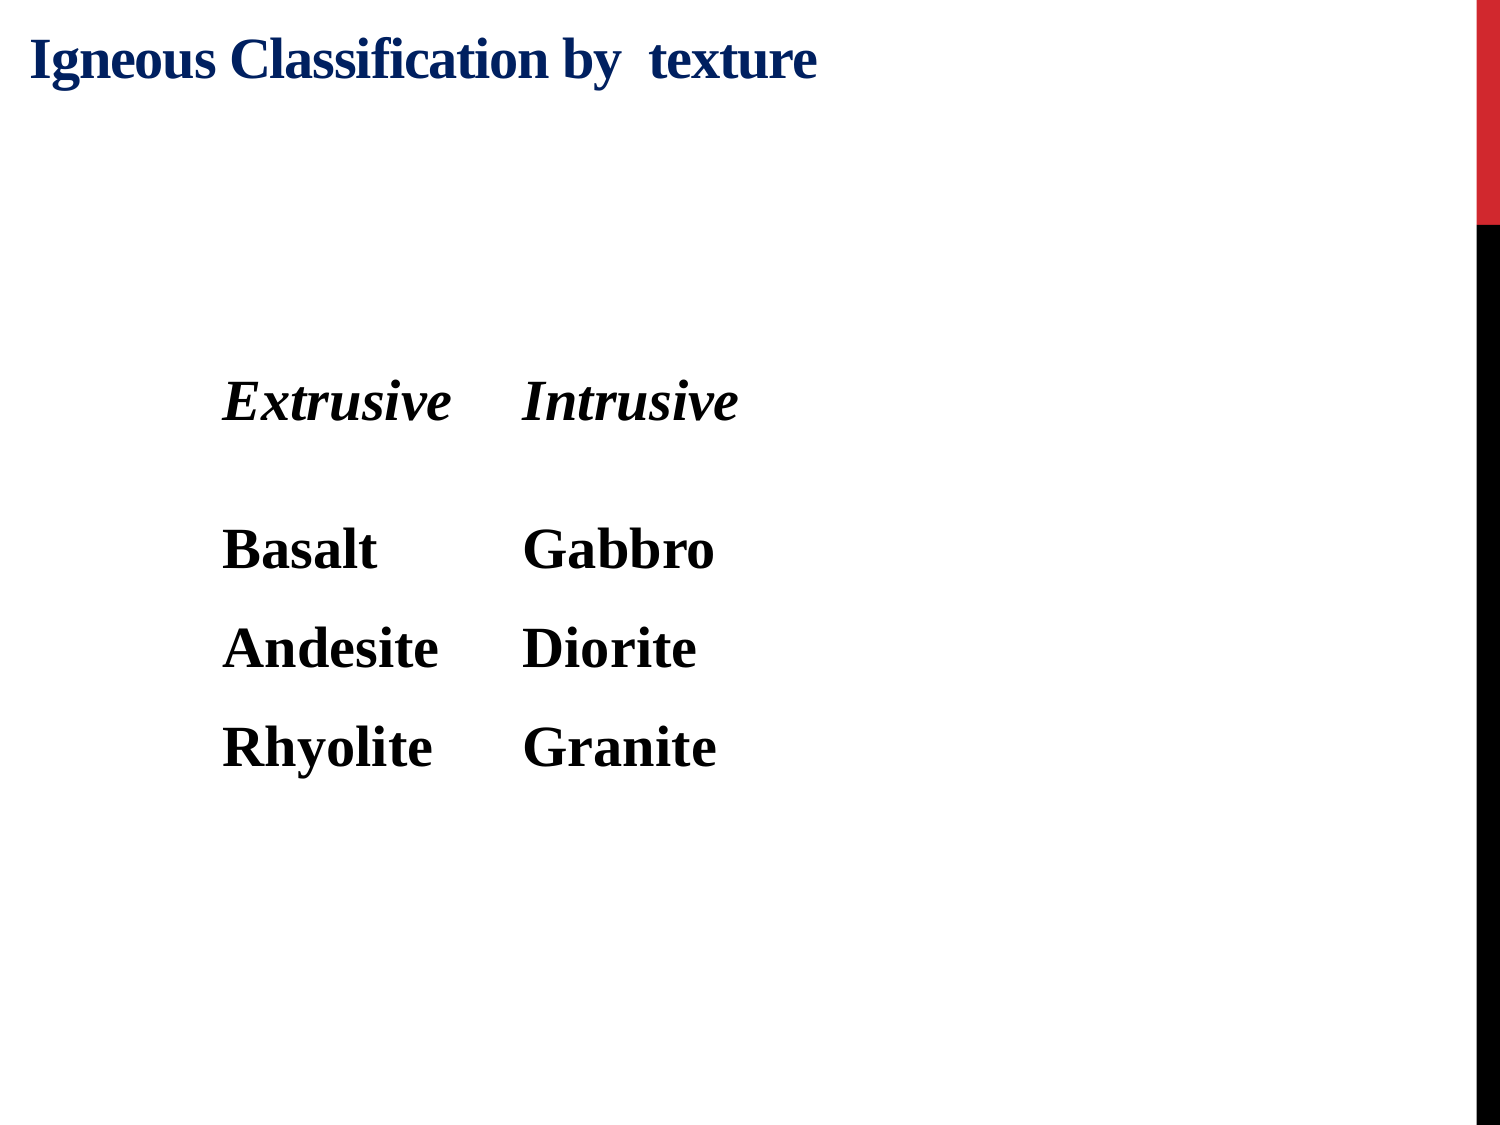

# Igneous Classification by  texture
Extrusive	Intrusive

Basalt	Gabbro
Andesite	Diorite
Rhyolite	Granite